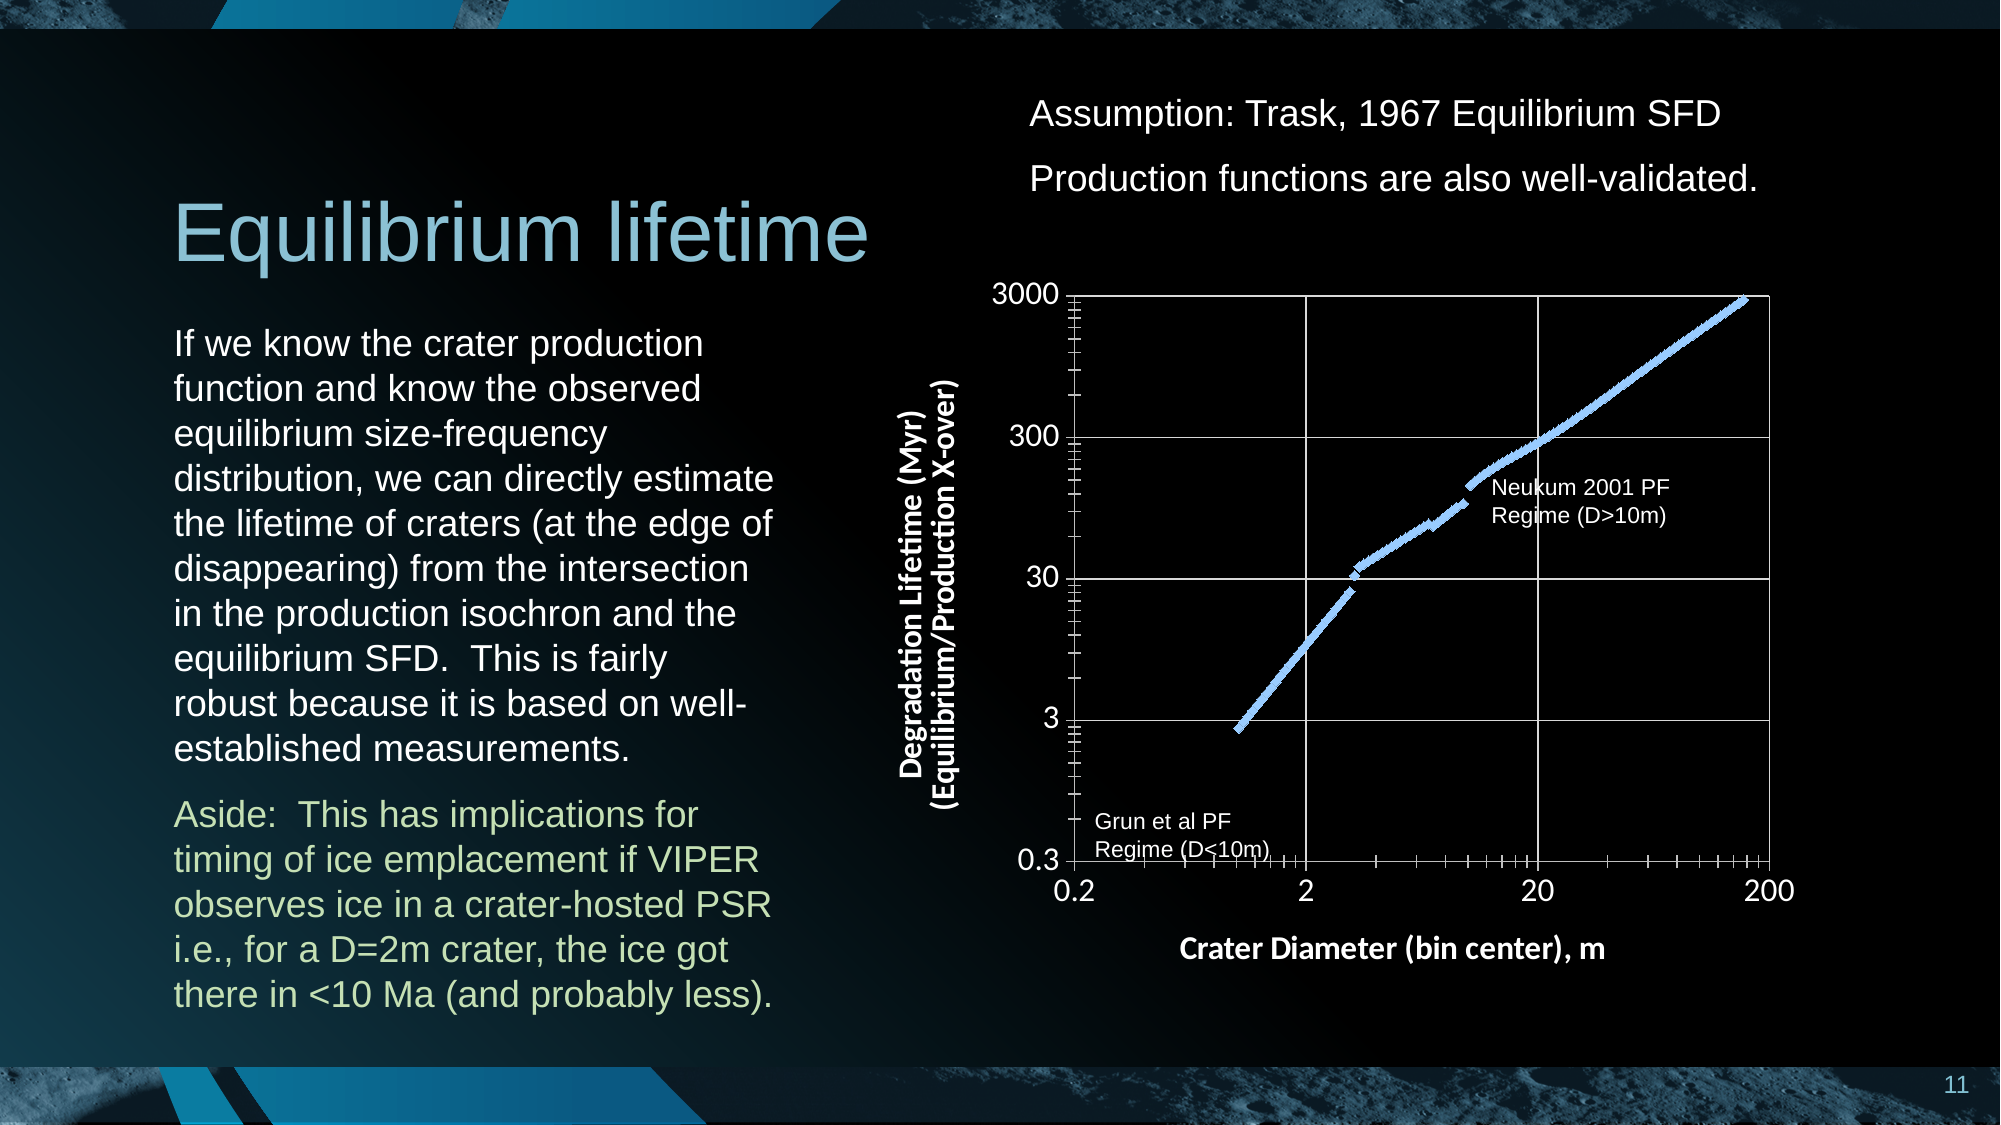

Assumption: Trask, 1967 Equilibrium SFD
Production functions are also well-validated.
# Equilibrium lifetime

### Chart

| Category |  |
|---|---|
If we know the crater production function and know the observed equilibrium size-frequency distribution, we can directly estimate the lifetime of craters (at the edge of disappearing) from the intersection in the production isochron and the equilibrium SFD.  This is fairly robust because it is based on well-established measurements.
Aside:  This has implications for timing of ice emplacement if VIPER observes ice in a crater-hosted PSR i.e., for a D=2m crater, the ice got there in <10 Ma (and probably less).
Neukum 2001 PF
Regime (D>10m)
Grun et al PF
Regime (D<10m)
11